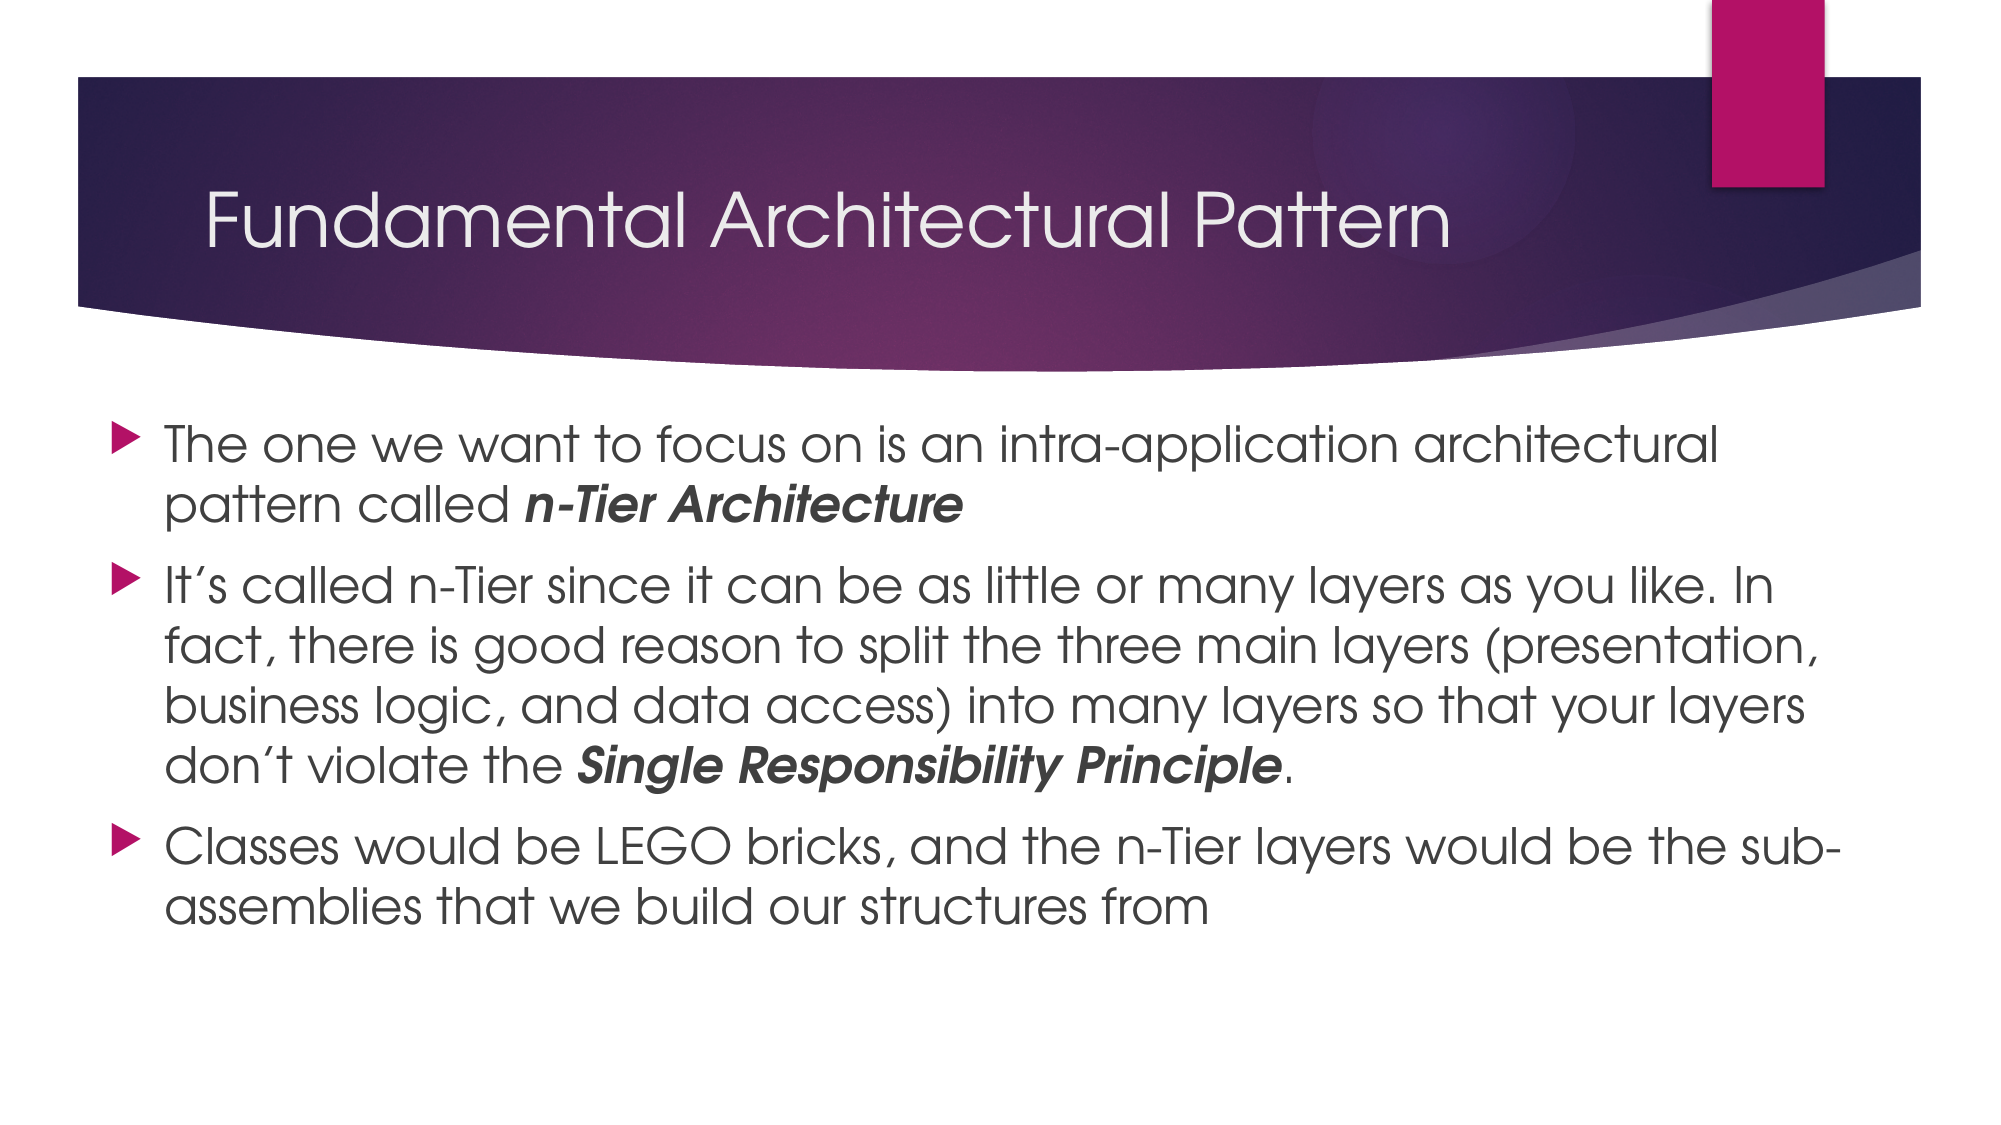

# Fundamental Architectural Pattern
The one we want to focus on is an intra-application architectural pattern called n-Tier Architecture
It’s called n-Tier since it can be as little or many layers as you like. In fact, there is good reason to split the three main layers (presentation, business logic, and data access) into many layers so that your layers don’t violate the Single Responsibility Principle.
Classes would be LEGO bricks, and the n-Tier layers would be the sub-assemblies that we build our structures from